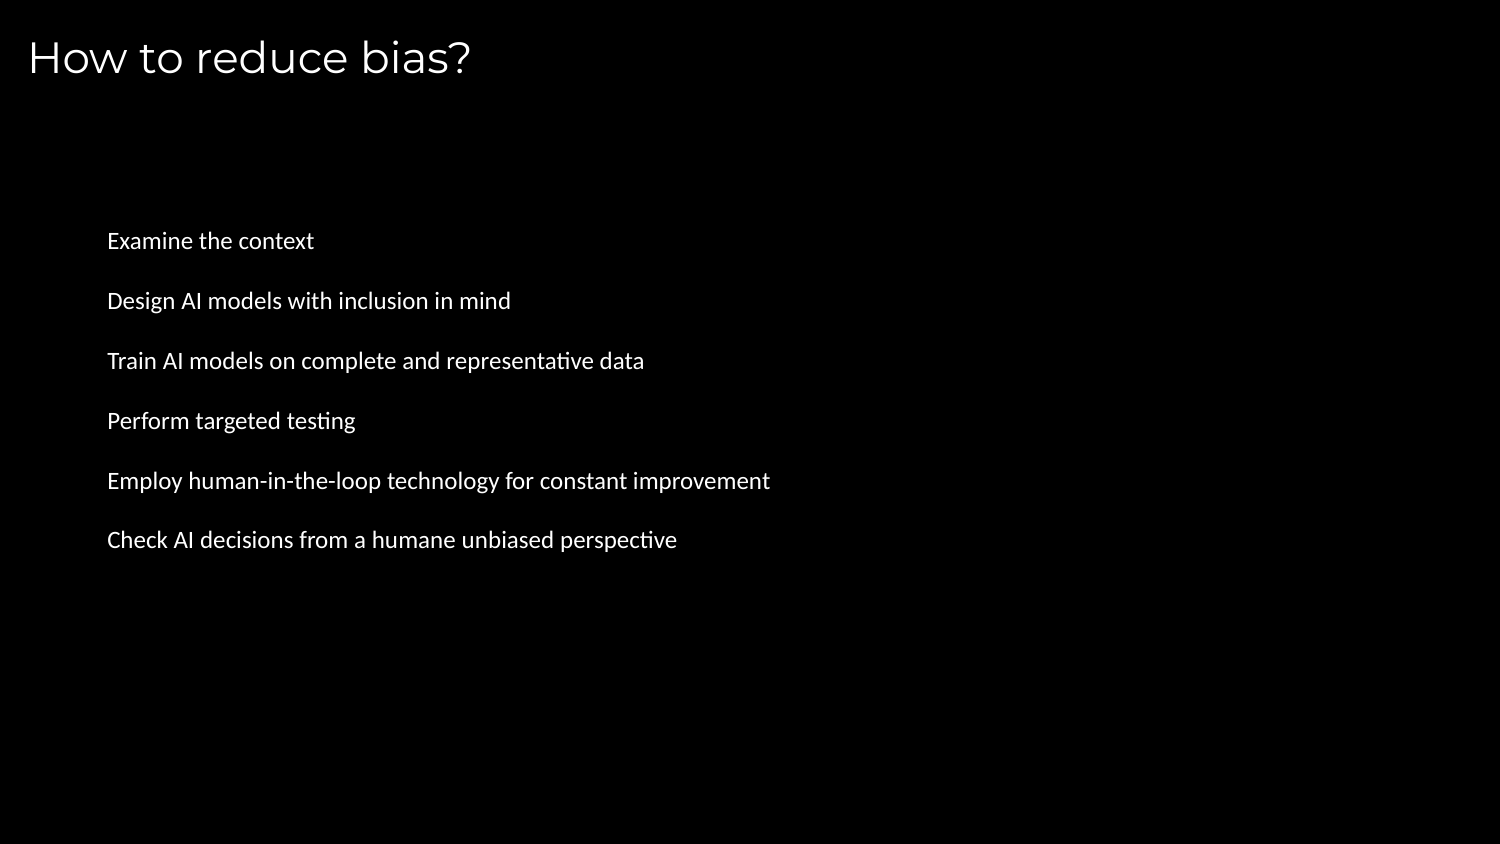

How to reduce bias?
Examine the context

Design AI models with inclusion in mind

Train AI models on complete and representative data

Perform targeted testing

Employ human-in-the-loop technology for constant improvement

Check AI decisions from a humane unbiased perspective